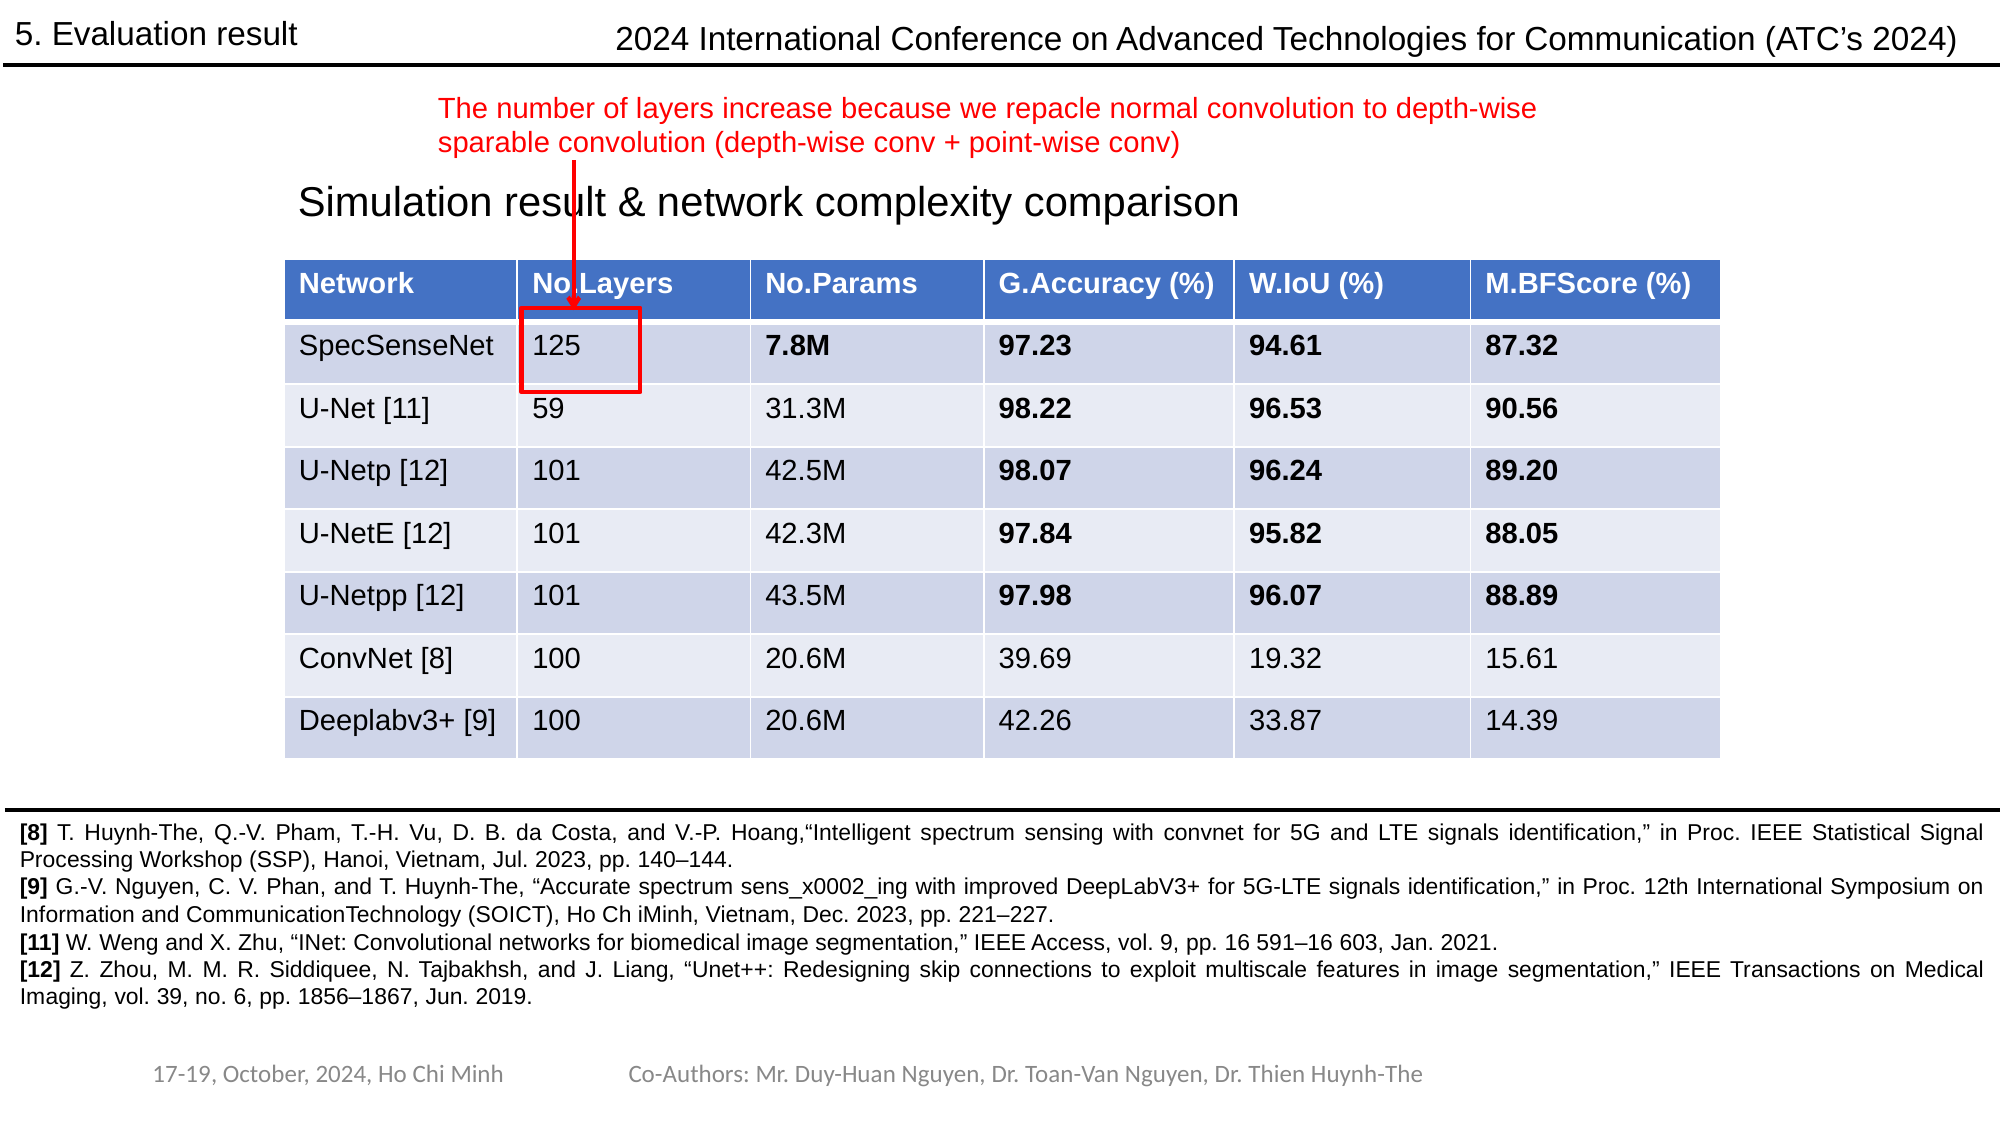

5. Evaluation result

2024 International Conference on Advanced Technologies for Communication (ATC’s 2024)
The number of layers increase because we repacle normal convolution to depth-wise sparable convolution (depth-wise conv + point-wise conv)
Simulation result & network complexity comparison
| Network | No.Layers | No.Params | G.Accuracy (%) | W.IoU (%) | M.BFScore (%) |
| --- | --- | --- | --- | --- | --- |
| SpecSenseNet | 125 | 7.8M | 97.23 | 94.61 | 87.32 |
| U-Net [11] | 59 | 31.3M | 98.22 | 96.53 | 90.56 |
| U-Netp [12] | 101 | 42.5M | 98.07 | 96.24 | 89.20 |
| U-NetE [12] | 101 | 42.3M | 97.84 | 95.82 | 88.05 |
| U-Netpp [12] | 101 | 43.5M | 97.98 | 96.07 | 88.89 |
| ConvNet [8] | 100 | 20.6M | 39.69 | 19.32 | 15.61 |
| Deeplabv3+ [9] | 100 | 20.6M | 42.26 | 33.87 | 14.39 |

[8] T. Huynh-The, Q.-V. Pham, T.-H. Vu, D. B. da Costa, and V.-P. Hoang,“Intelligent spectrum sensing with convnet for 5G and LTE signals identification,” in Proc. IEEE Statistical Signal Processing Workshop (SSP), Hanoi, Vietnam, Jul. 2023, pp. 140–144.
[9] G.-V. Nguyen, C. V. Phan, and T. Huynh-The, “Accurate spectrum sens_x0002_ing with improved DeepLabV3+ for 5G-LTE signals identification,” in Proc. 12th International Symposium on Information and CommunicationTechnology (SOICT), Ho Ch iMinh, Vietnam, Dec. 2023, pp. 221–227.
[11] W. Weng and X. Zhu, “INet: Convolutional networks for biomedical image segmentation,” IEEE Access, vol. 9, pp. 16 591–16 603, Jan. 2021.
[12] Z. Zhou, M. M. R. Siddiquee, N. Tajbakhsh, and J. Liang, “Unet++: Redesigning skip connections to exploit multiscale features in image segmentation,” IEEE Transactions on Medical Imaging, vol. 39, no. 6, pp. 1856–1867, Jun. 2019.

17-19, October, 2024, Ho Chi Minh
Co-Authors: Mr. Duy-Huan Nguyen, Dr. Toan-Van Nguyen, Dr. Thien Huynh-The
33